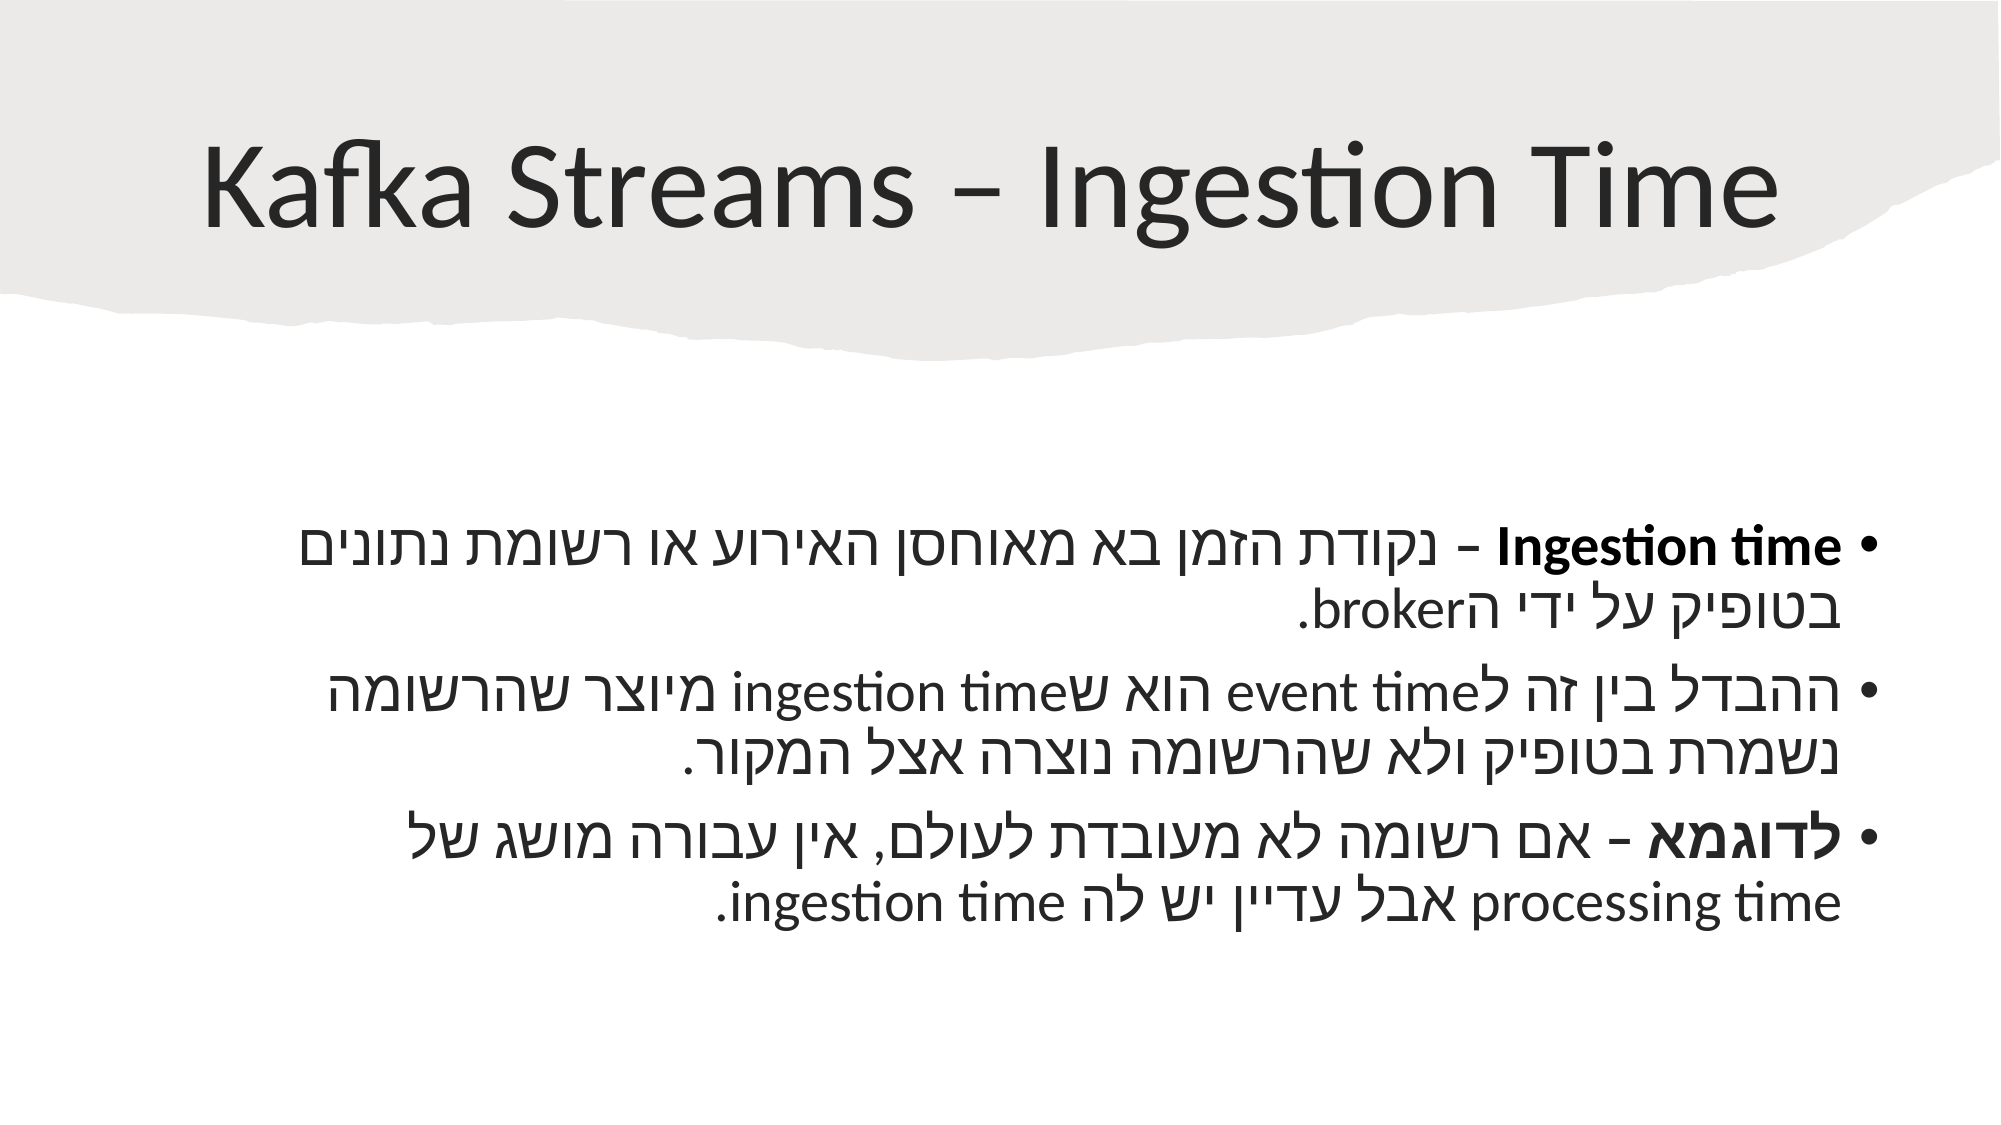

# Kafka Streams – Ingestion Time
Ingestion time – נקודת הזמן בא מאוחסן האירוע או רשומת נתונים בטופיק על ידי הbroker.
ההבדל בין זה לevent time הוא שingestion time מיוצר שהרשומה נשמרת בטופיק ולא שהרשומה נוצרה אצל המקור.
לדוגמא – אם רשומה לא מעובדת לעולם, אין עבורה מושג של processing time אבל עדיין יש לה ingestion time.